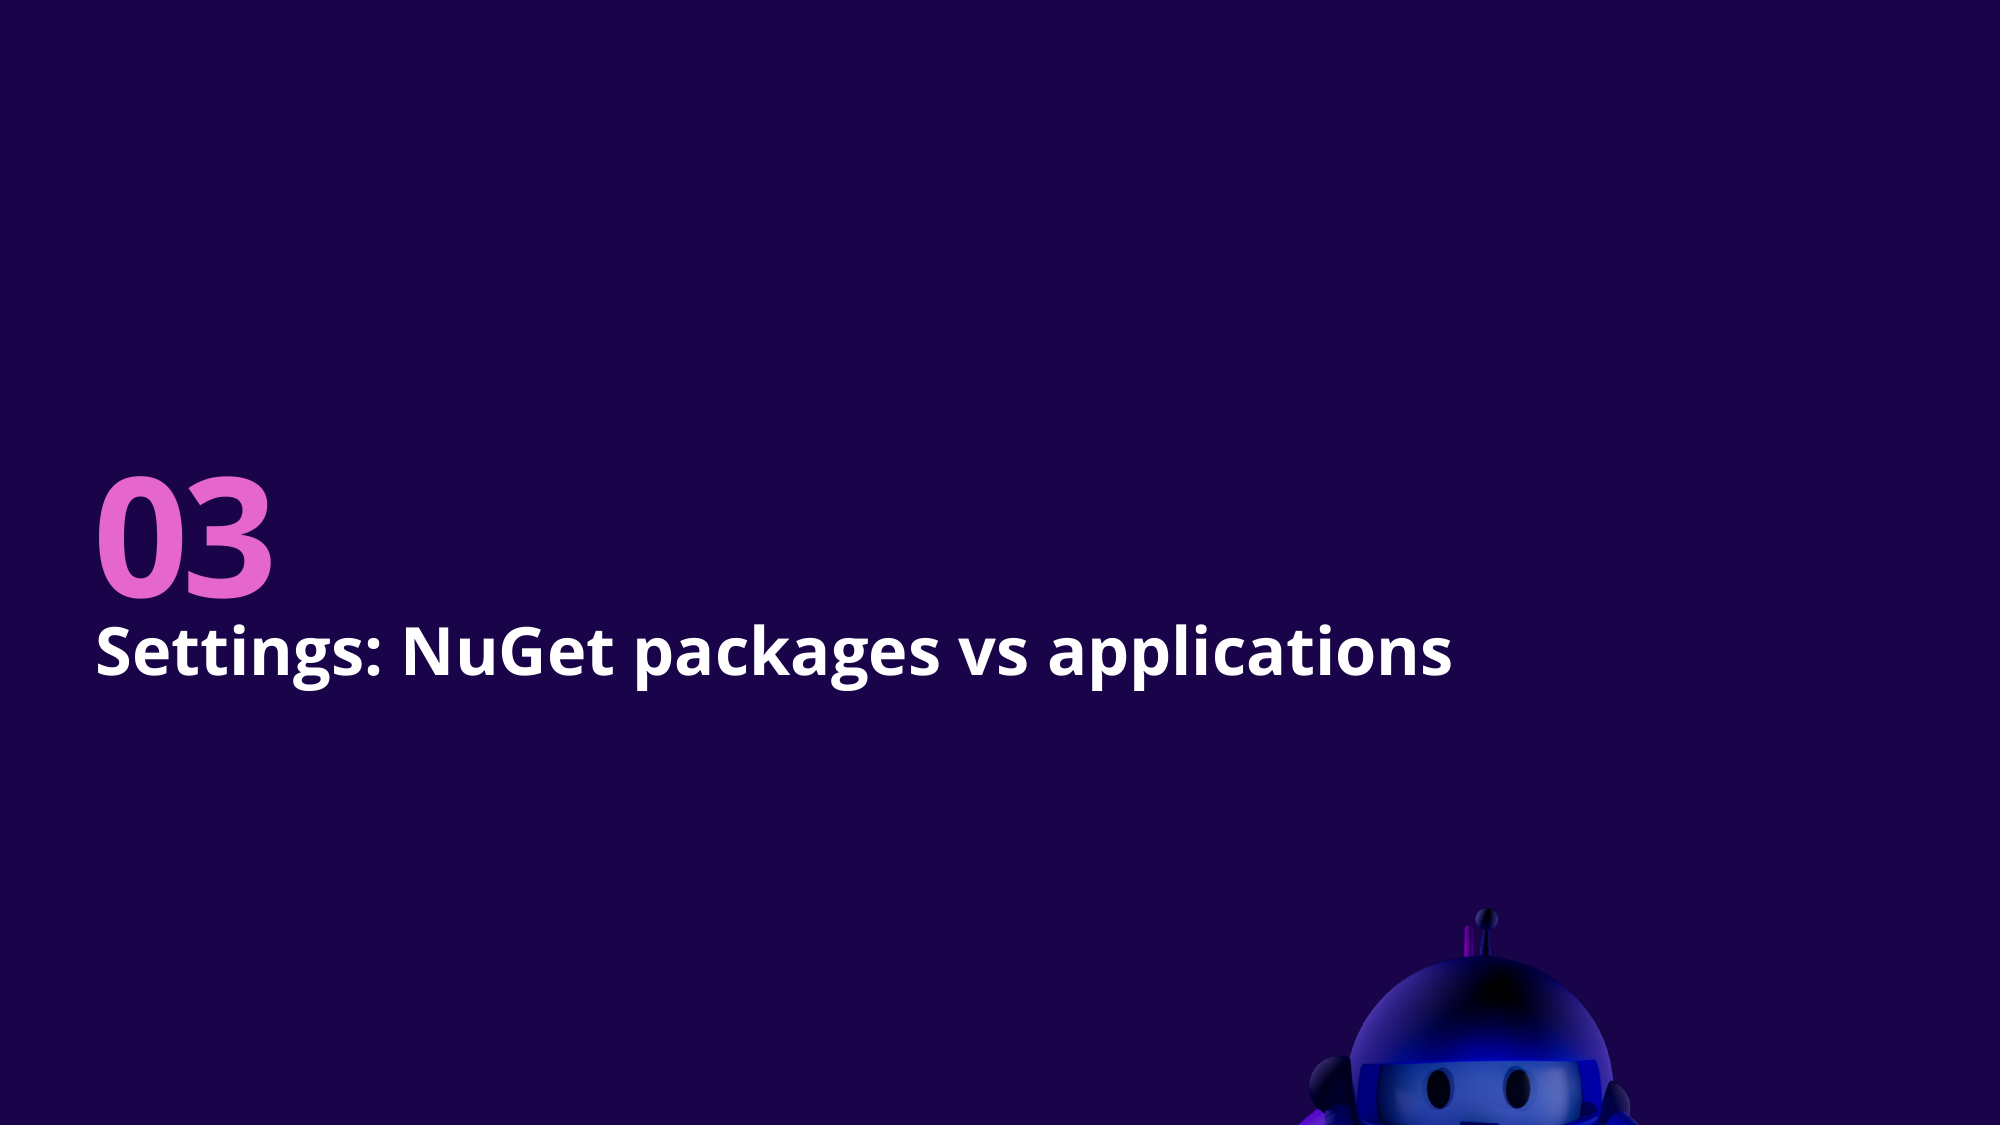

# 03
Settings: NuGet packages vs applications